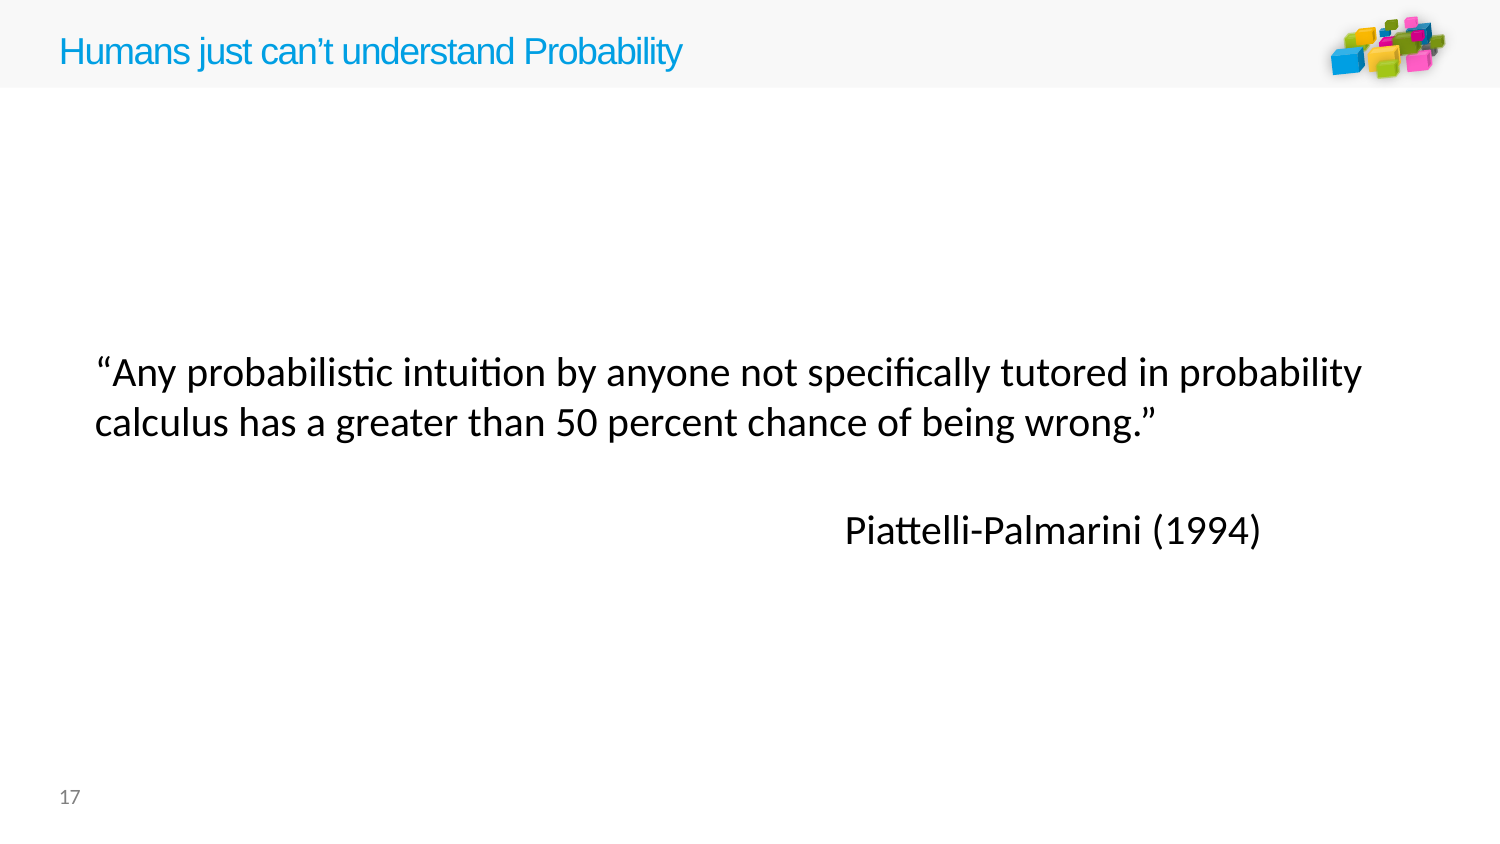

# Humans just can’t understand Probability
“Any probabilistic intuition by anyone not specifically tutored in probability calculus has a greater than 50 percent chance of being wrong.”
														Piattelli-Palmarini (1994)